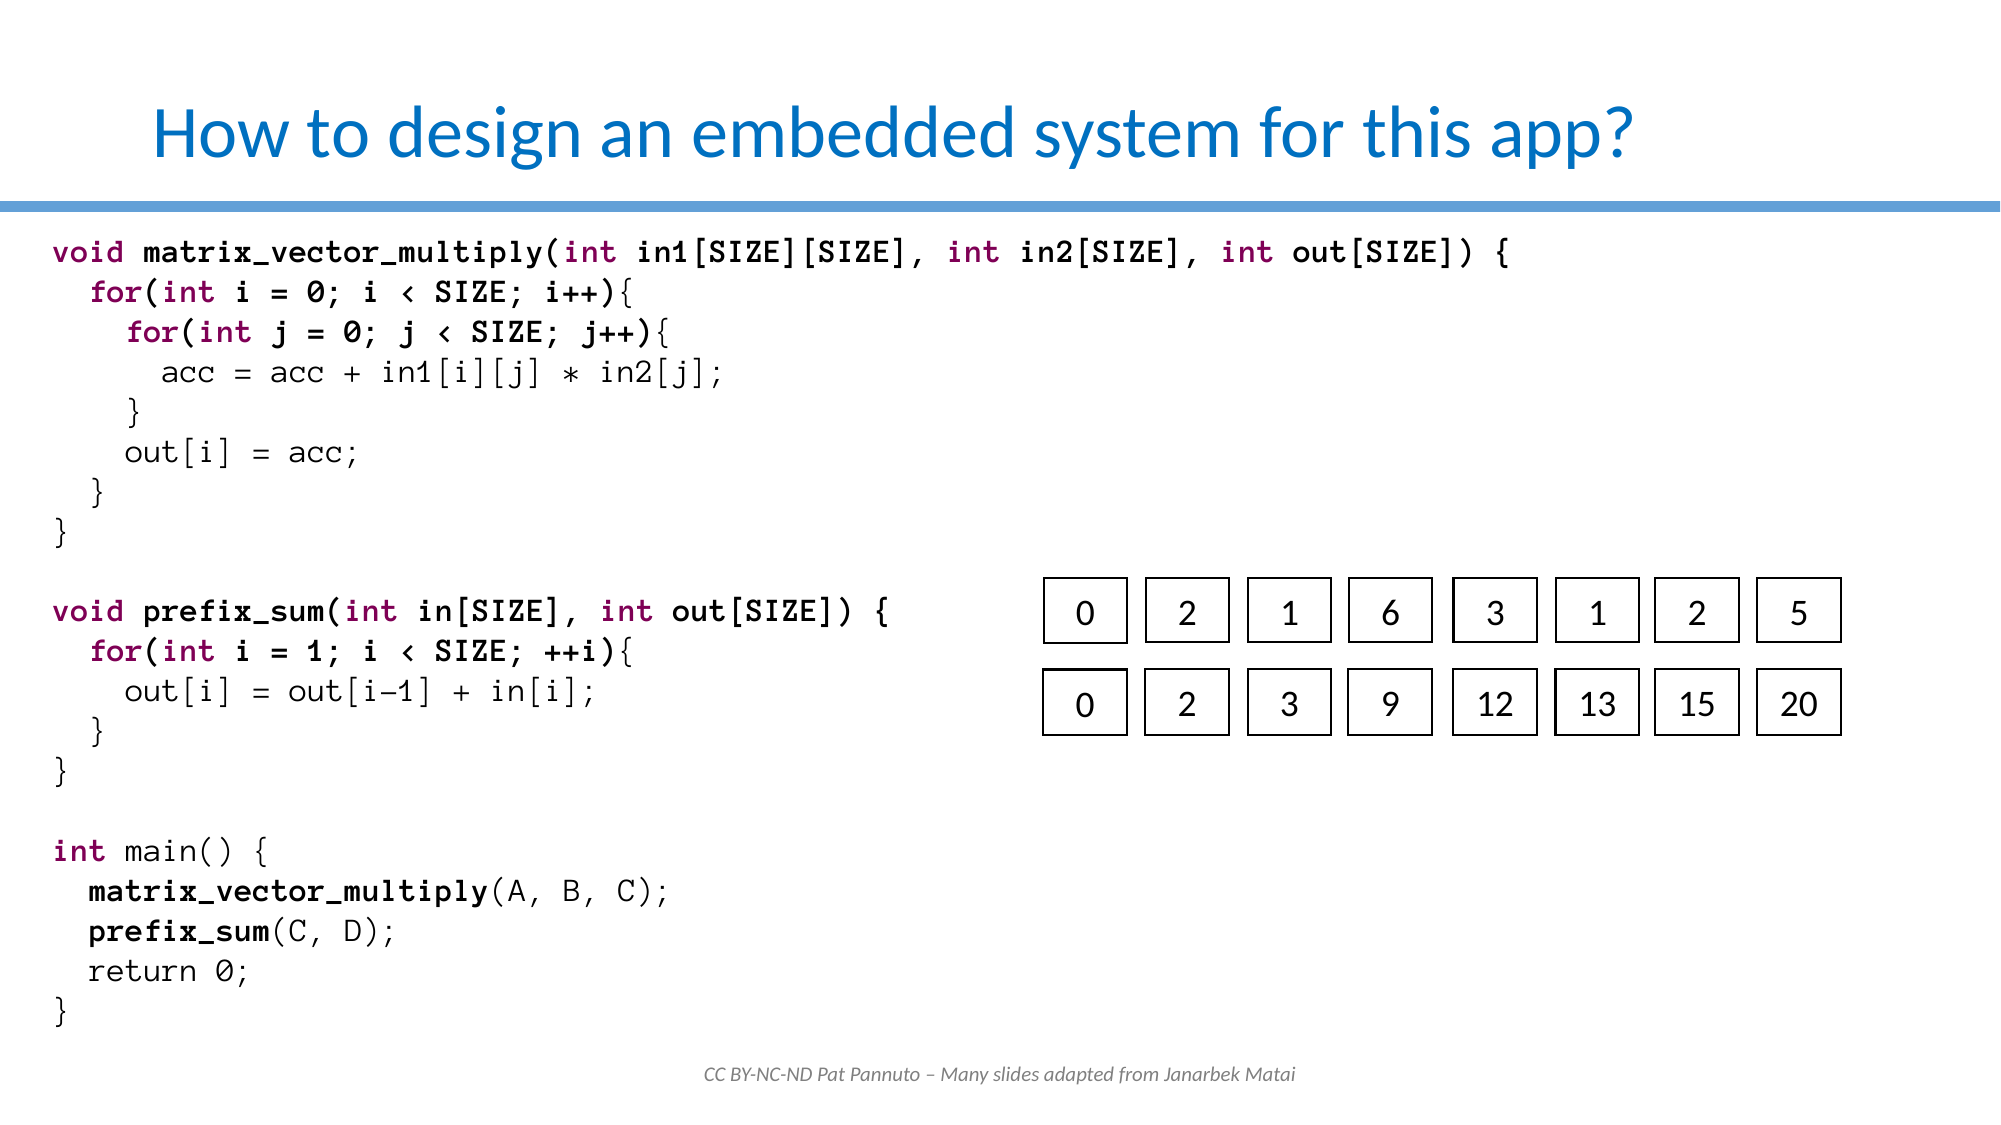

# How to design an embedded system for this app?
void matrix_vector_multiply(int in1[SIZE][SIZE], int in2[SIZE], int out[SIZE]) {
  for(int i = 0; i < SIZE; i++){
    for(int j = 0; j < SIZE; j++){
      acc = acc + in1[i][j] * in2[j];
    }
    out[i] = acc;
  }
}

void prefix_sum(int in[SIZE], int out[SIZE]) {
  for(int i = 1; i < SIZE; ++i){
    out[i] = out[i-1] + in[i];
  }
}

int main() {
  matrix_vector_multiply(A, B, C);
  prefix_sum(C, D);
  return 0;
}

2
1
6
3
1
2
5
0
2
3
9
12
13
15
20
0
CC BY-NC-ND Pat Pannuto – Many slides adapted from Janarbek Matai